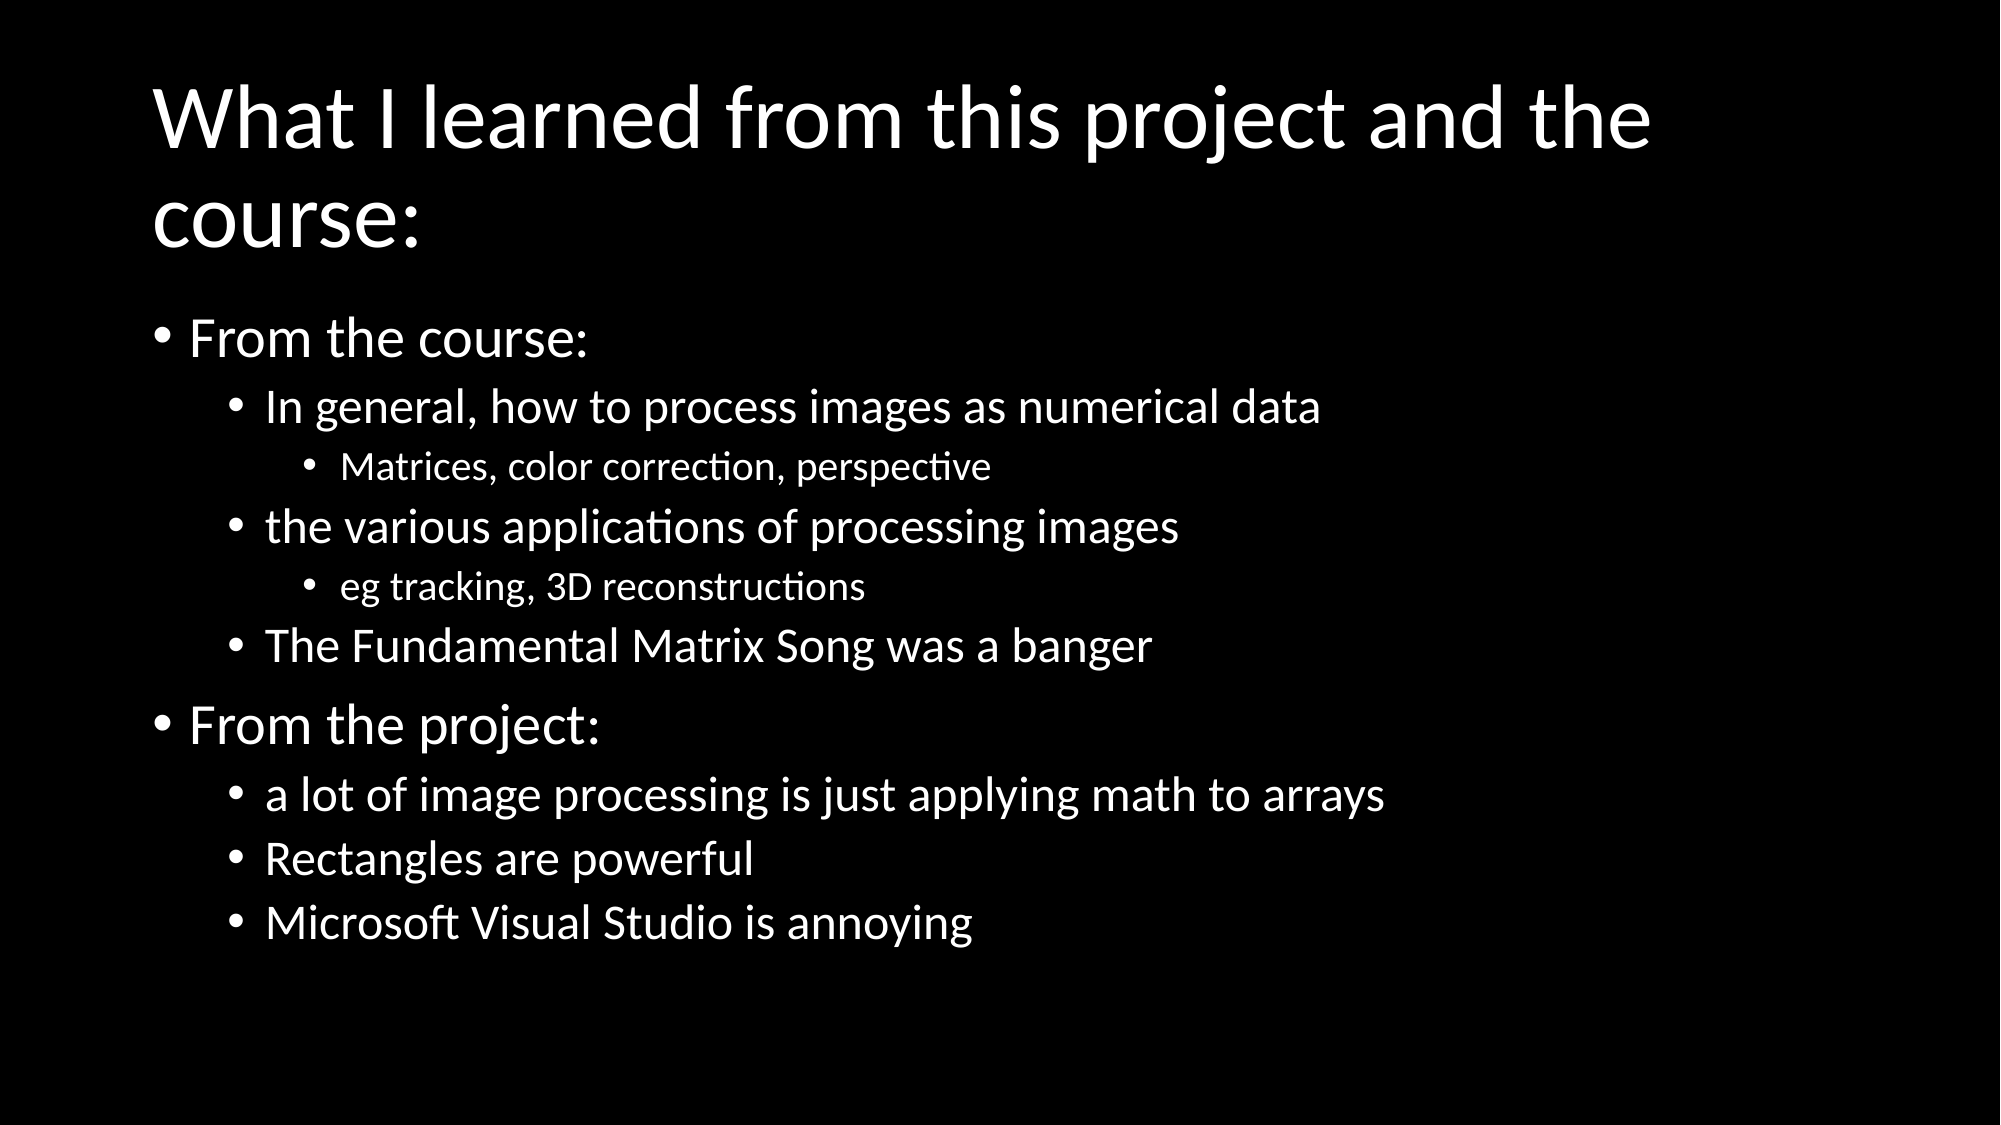

# What I learned from this project and the course:
From the course:
In general, how to process images as numerical data
Matrices, color correction, perspective
the various applications of processing images
eg tracking, 3D reconstructions
The Fundamental Matrix Song was a banger
From the project:
a lot of image processing is just applying math to arrays
Rectangles are powerful
Microsoft Visual Studio is annoying